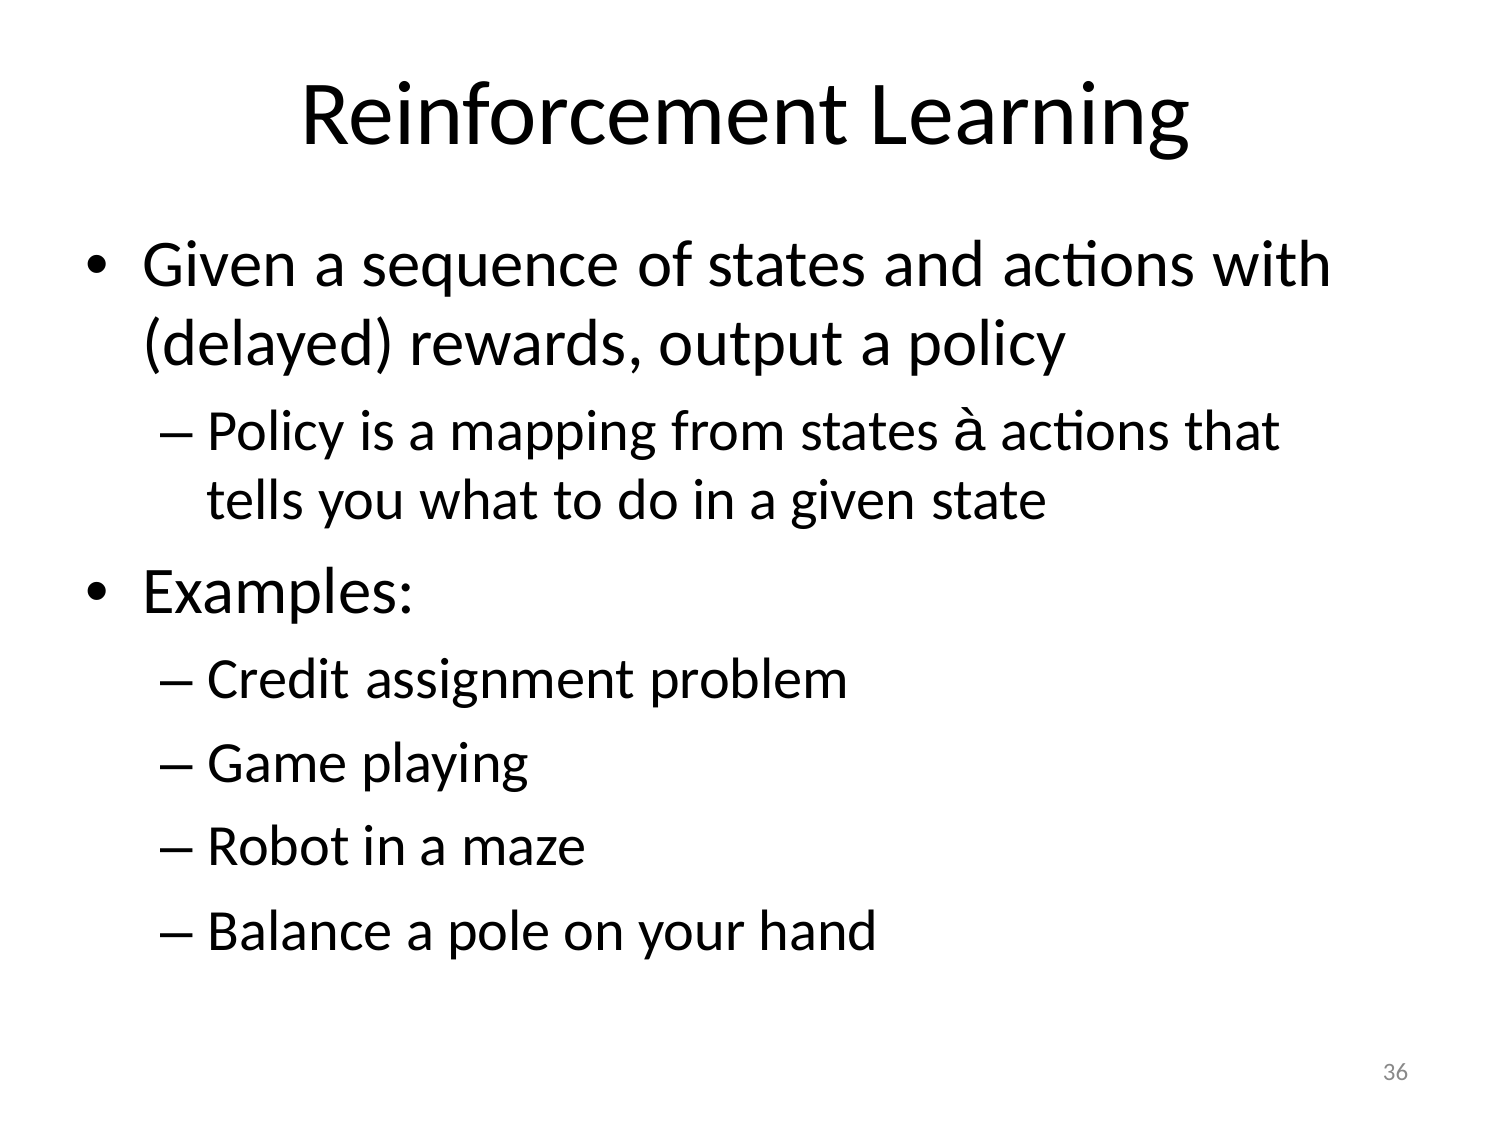

Reinforcement Learning

•  Given a sequence of states and actions with
	(delayed) rewards, output a policy
		– Policy is a mapping from states à actions that
			tells you what to do in a given state
•  Examples:
		– Credit assignment problem
		– Game playing
		– Robot in a maze
		– Balance a pole on your hand
36